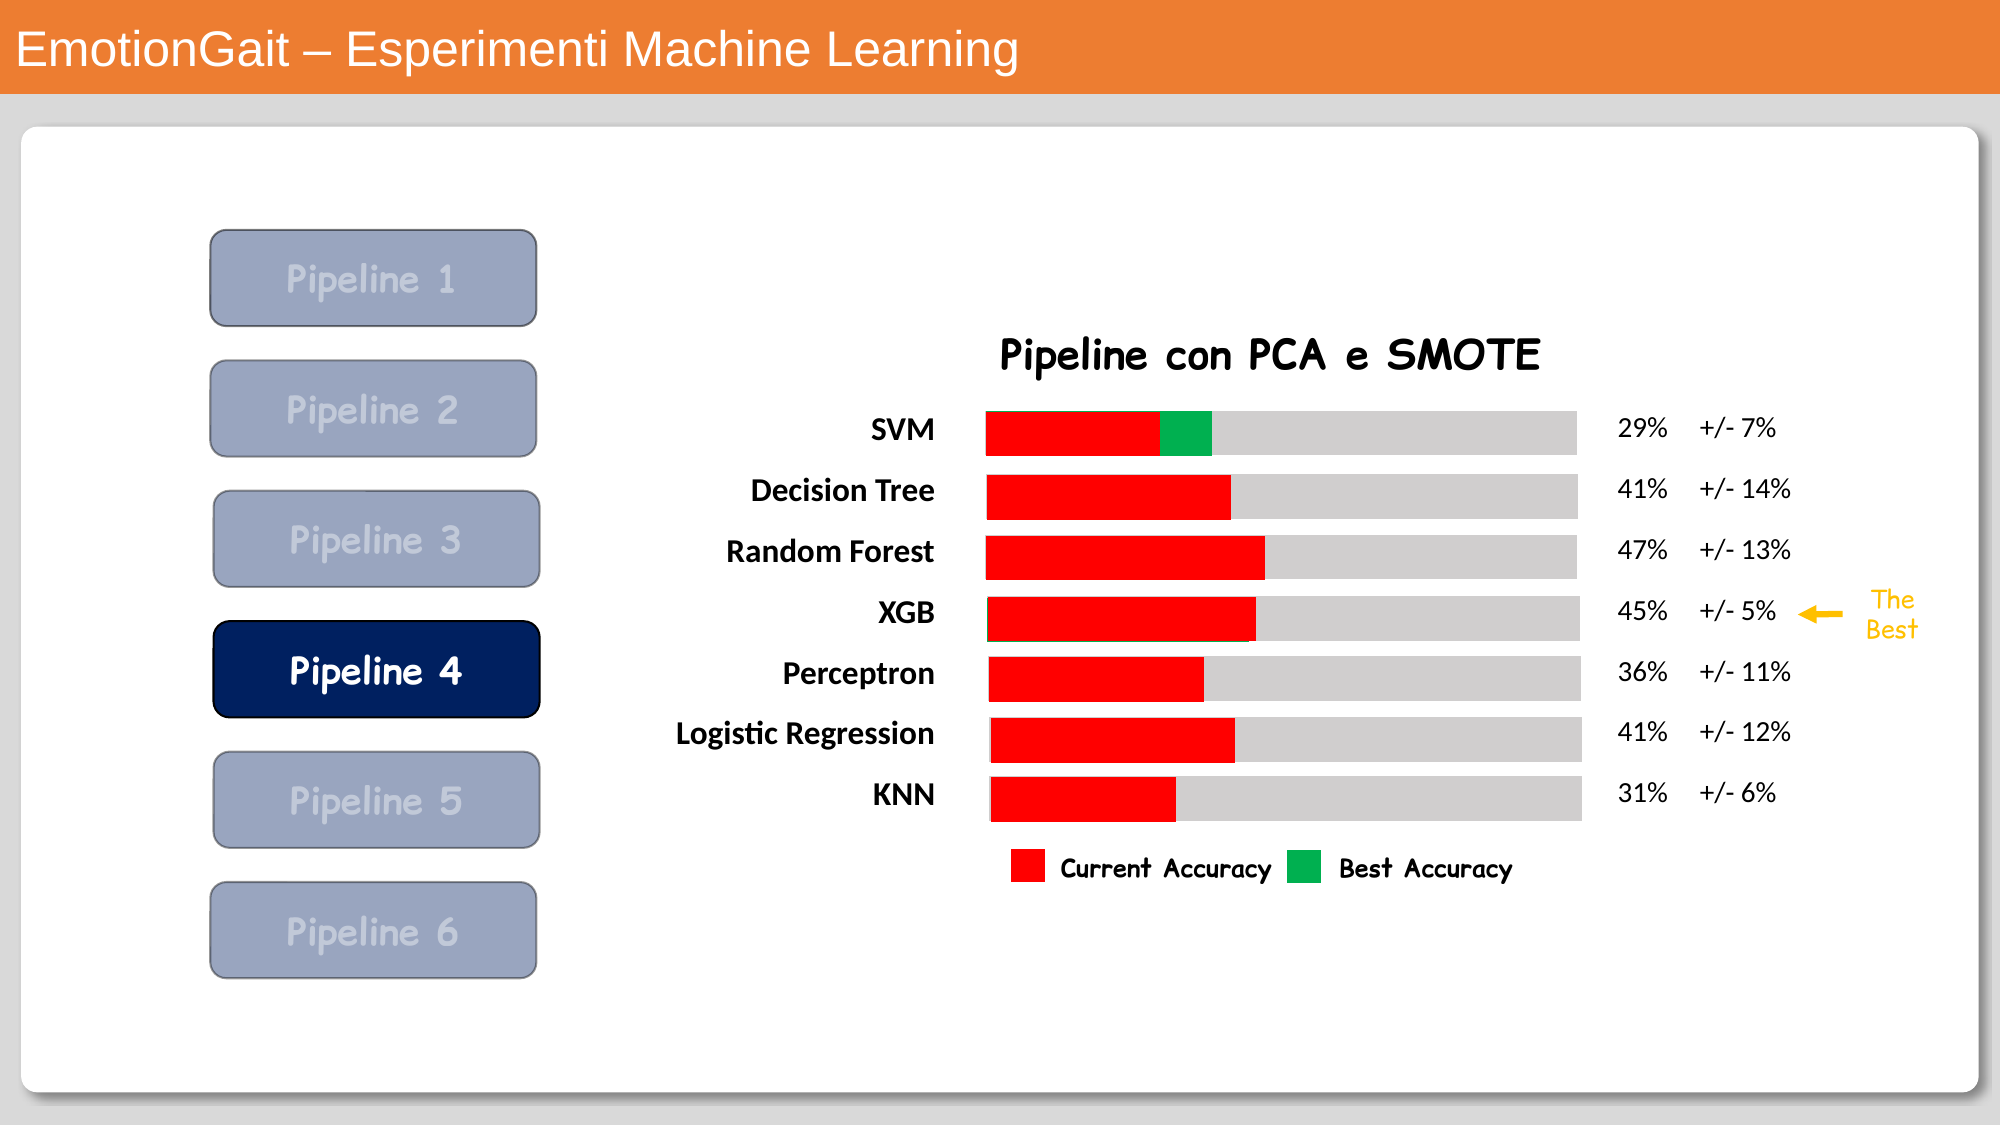

EmotionGait – Esperimenti Machine Learning

Pipeline 1

Pipeline con PCA e SMOTE
Pipeline 2
| SVM |  | 29% | +/- 7% |
| --- | --- | --- | --- |
| Decision Tree |  | 41% | +/- 14% |
| Random Forest |  | 47% | +/- 13% |
| XGB |  | 45% | +/- 5% |
| Perceptron |  | 36% | +/- 11% |
| Logistic Regression |  | 41% | +/- 12% |
| KNN |  | 31% | +/- 6% |

Pipeline 3

The Best

Pipeline 4

Pipeline 5

Best Accuracy
Current Accuracy

Pipeline 6